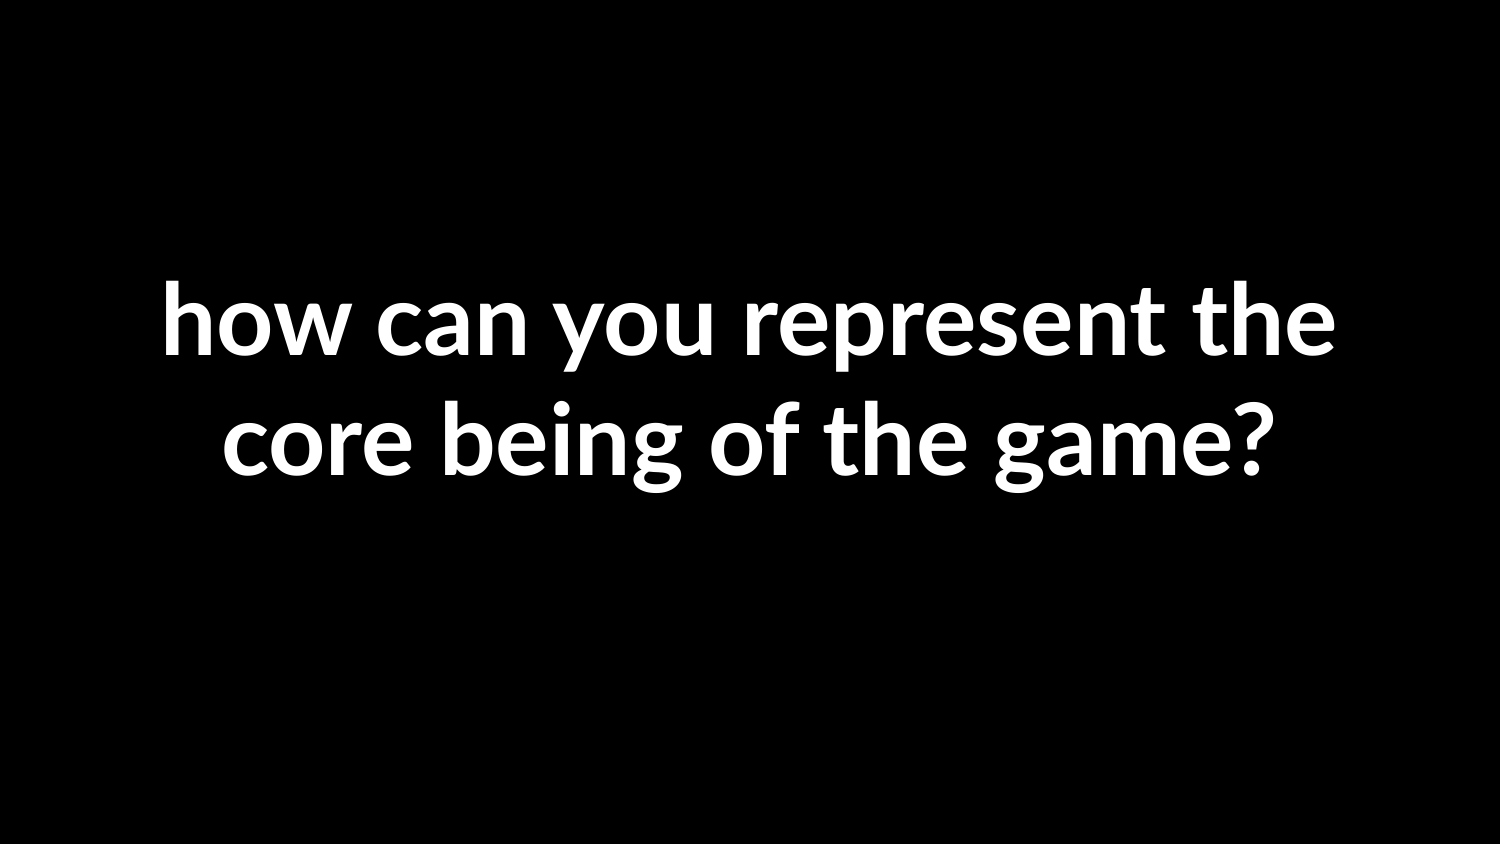

# how can you represent the core being of the game?